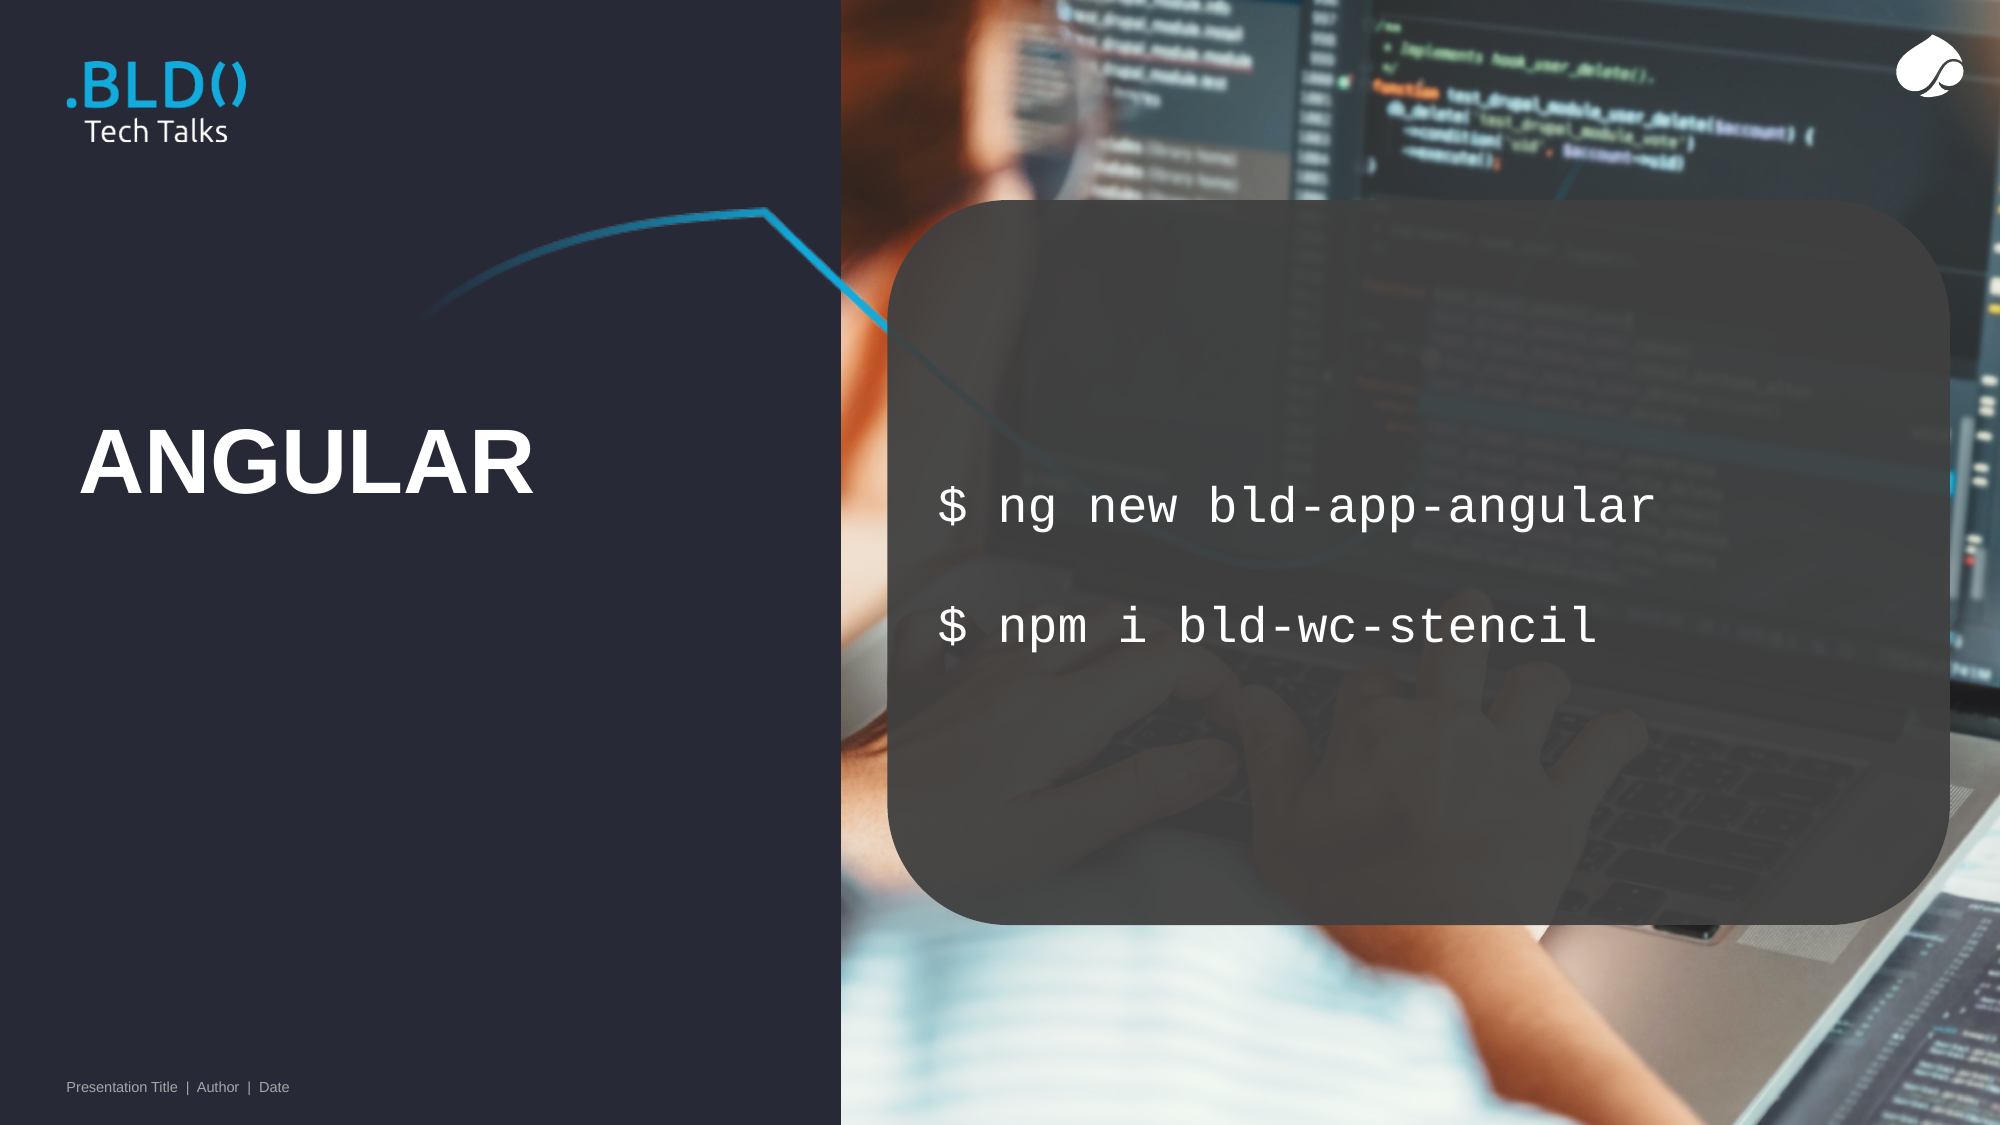

# angular
$ ng new bld-app-angular

$ npm i bld-wc-stencil